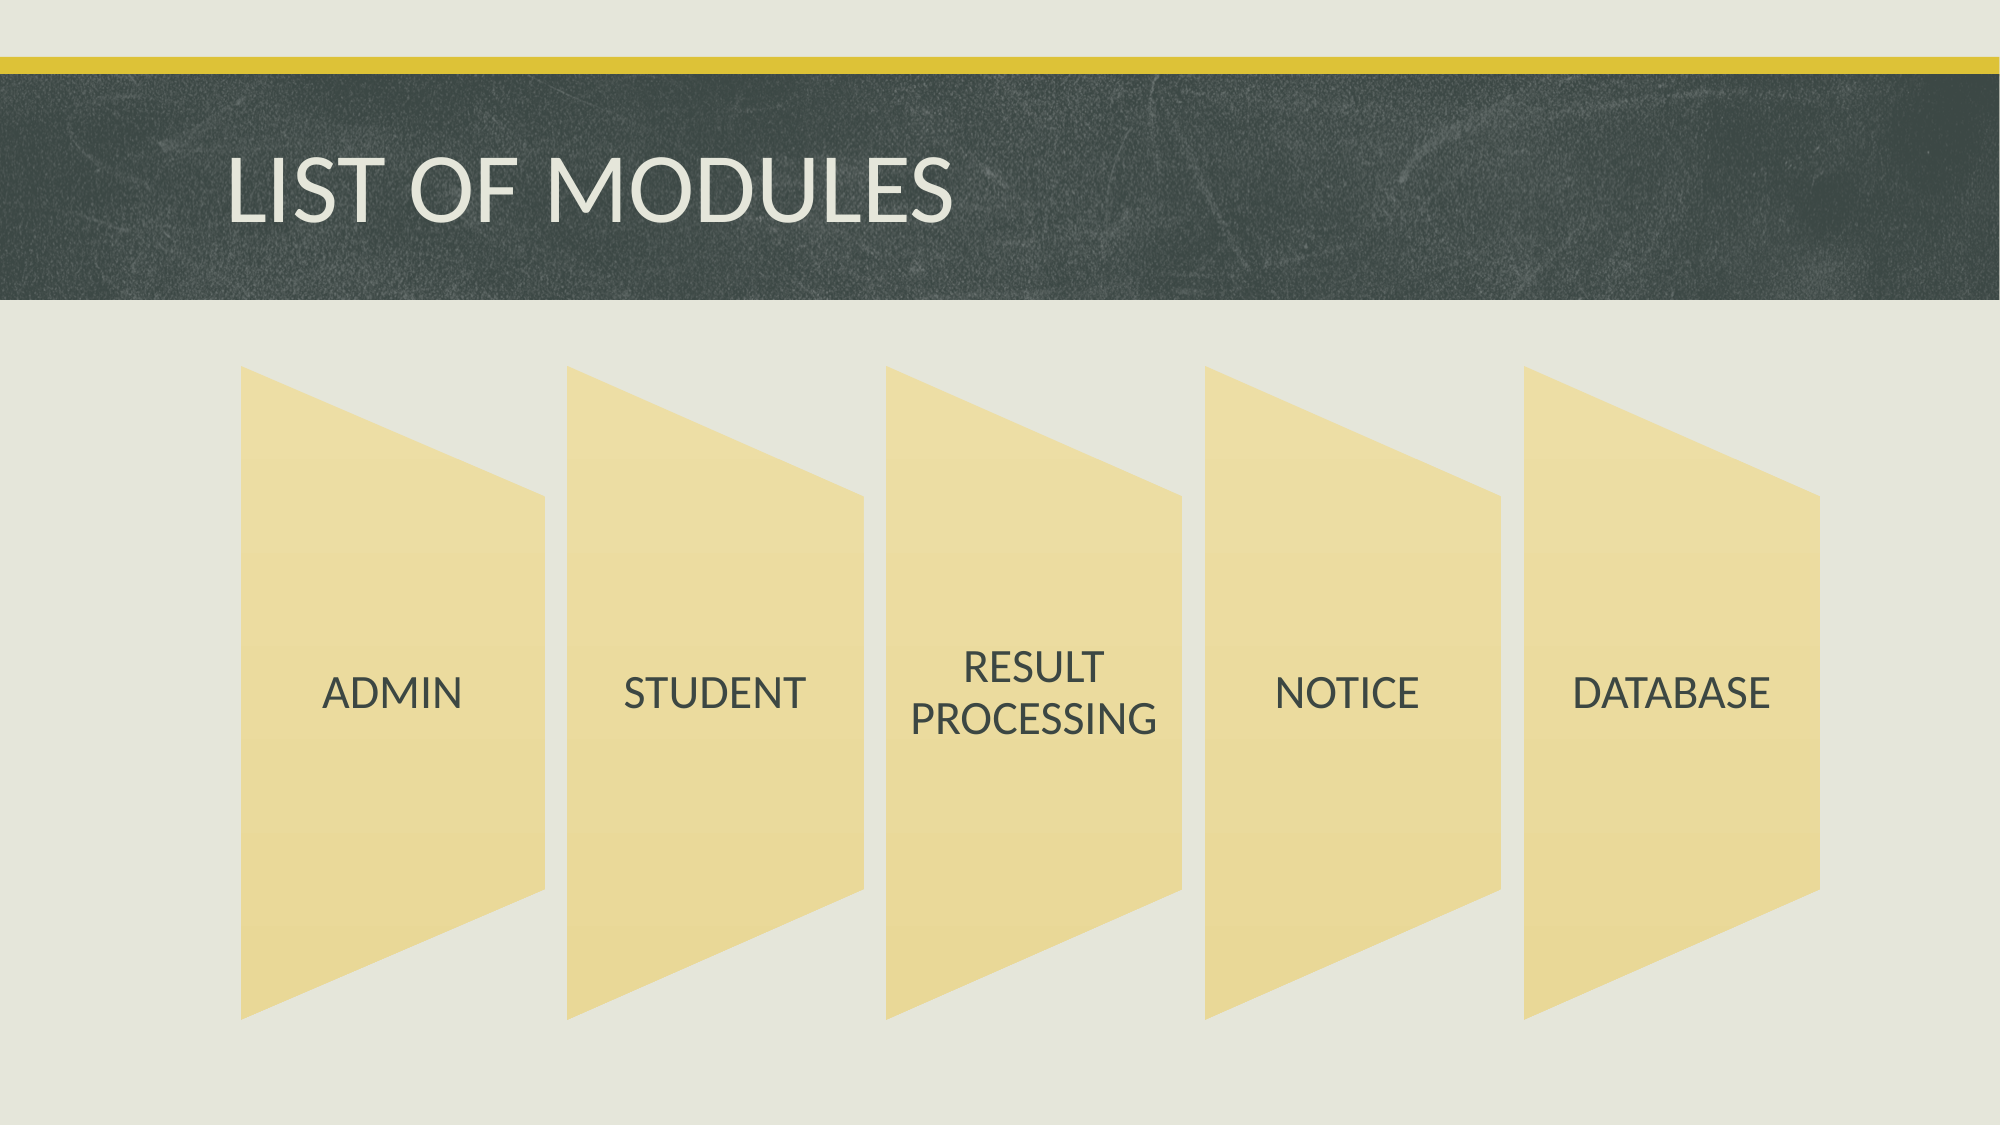

# LIST OF MODULES
ADMIN
STUDENT
RESULT PROCESSING
NOTICE
DATABASE